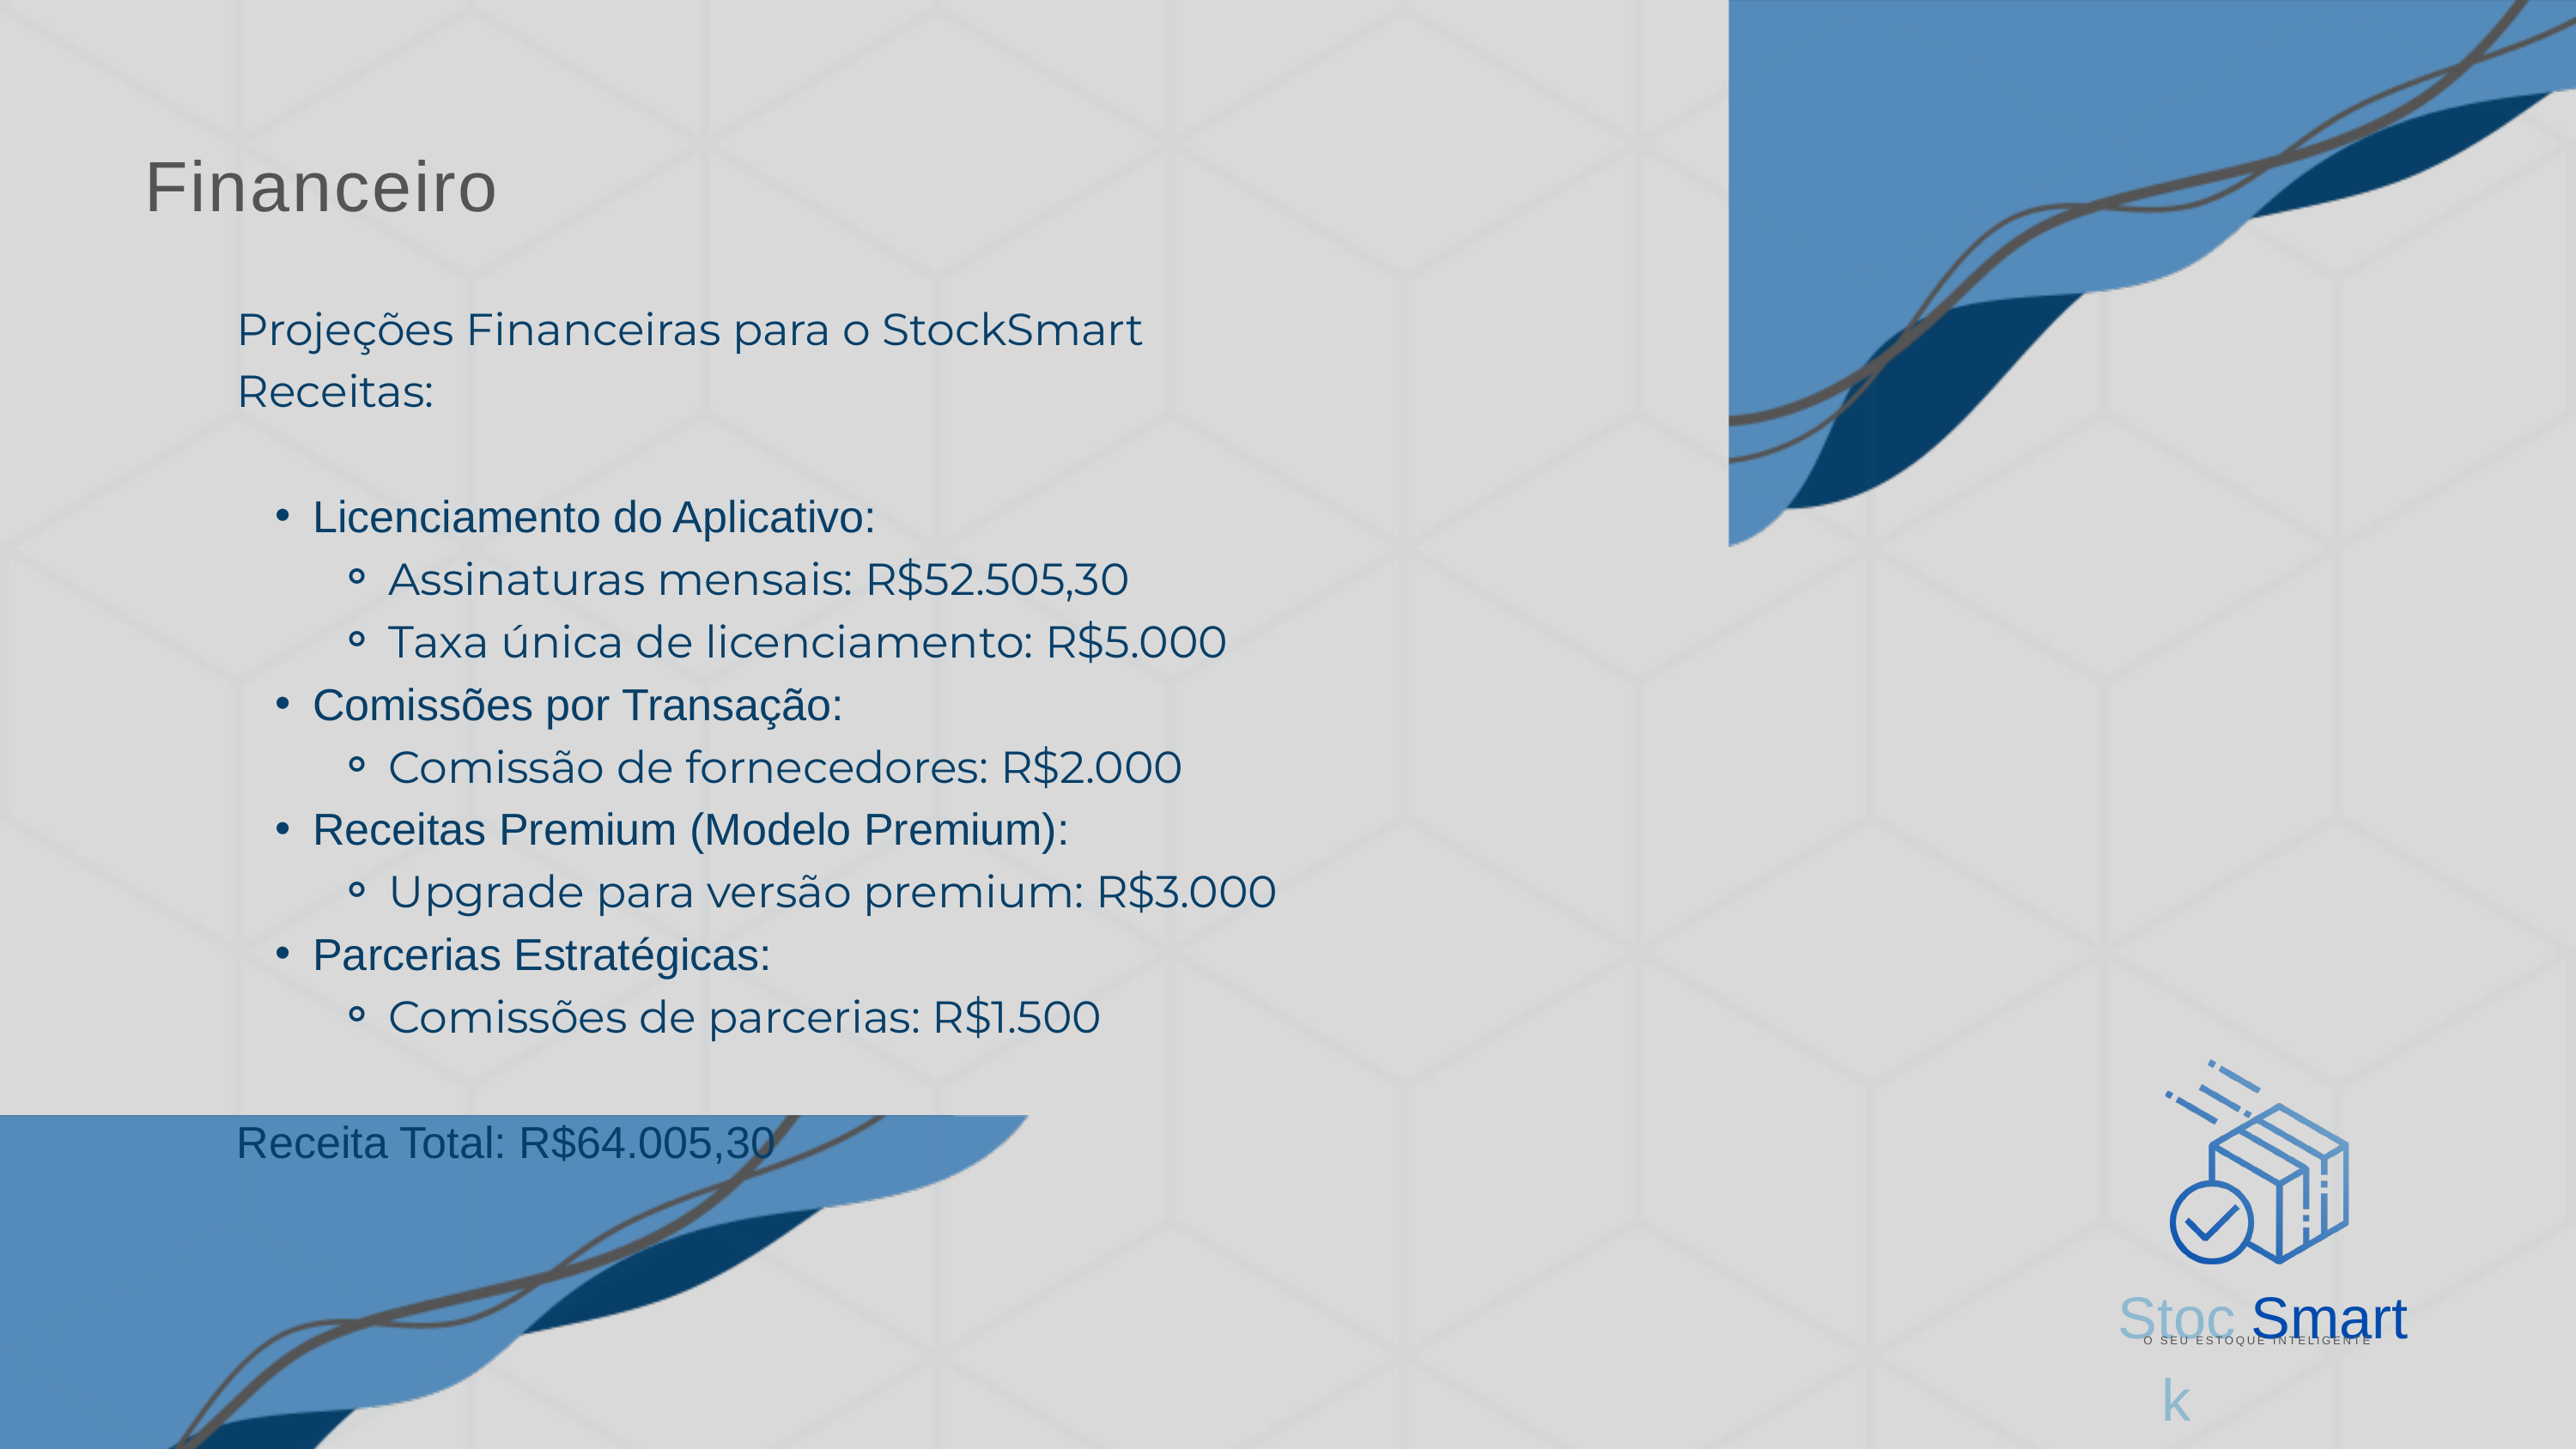

Financeiro
Projeções Financeiras para o StockSmart
Receitas:

Licenciamento do Aplicativo:
Assinaturas mensais: R$52.505,30
Taxa única de licenciamento: R$5.000
Comissões por Transação:
Comissão de fornecedores: R$2.000
Receitas Premium (Modelo Premium):
Upgrade para versão premium: R$3.000
Parcerias Estratégicas:
Comissões de parcerias: R$1.500

Receita Total: R$64.005,30

Stock
Smart
O SEU ESTOQUE INTELIGENTE